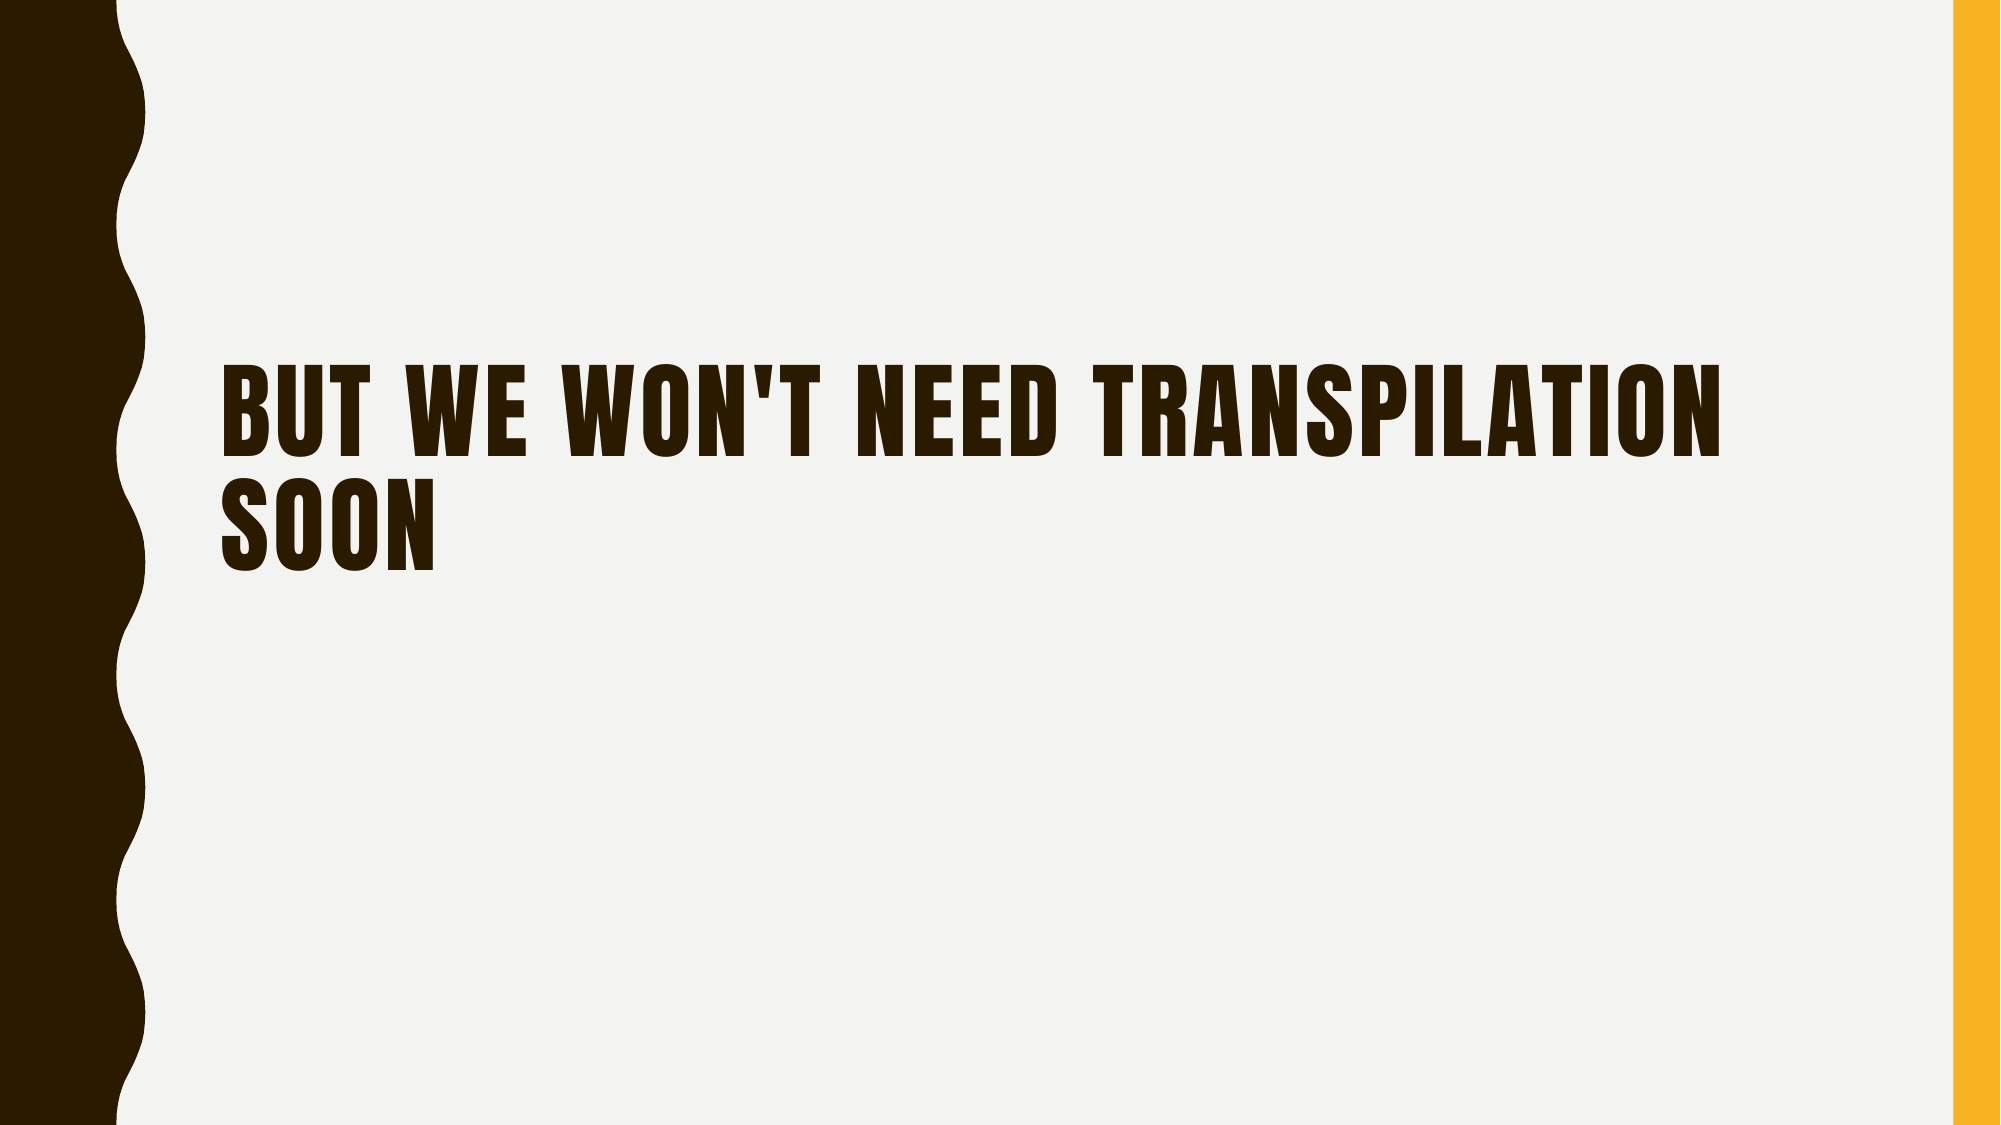

# But we won't need transpilation soon